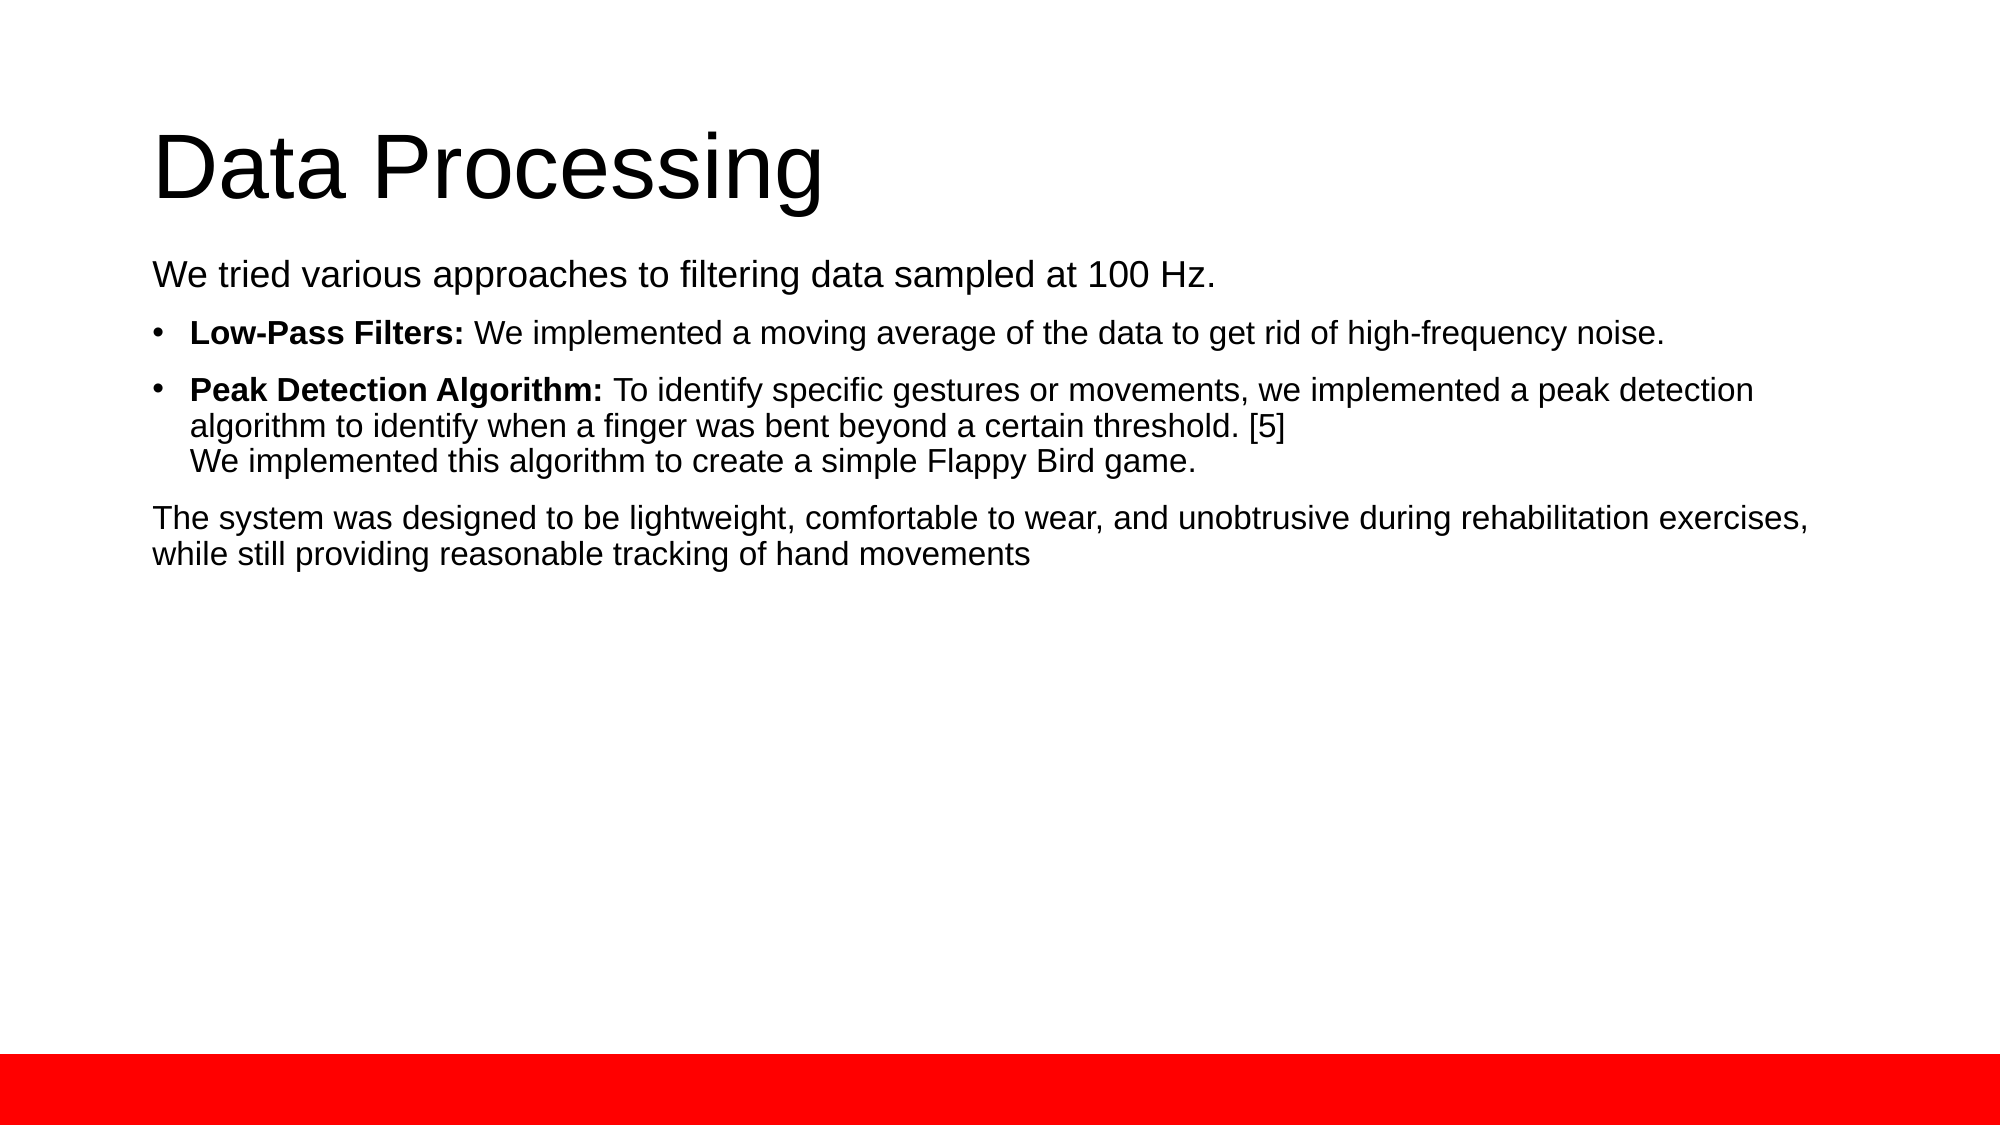

# Data Processing
We tried various approaches to filtering data sampled at 100 Hz.
Low-Pass Filters: We implemented a moving average of the data to get rid of high-frequency noise.
Peak Detection Algorithm: To identify specific gestures or movements, we implemented a peak detection algorithm to identify when a finger was bent beyond a certain threshold. [5]
We implemented this algorithm to create a simple Flappy Bird game.
The system was designed to be lightweight, comfortable to wear, and unobtrusive during rehabilitation exercises, while still providing reasonable tracking of hand movements